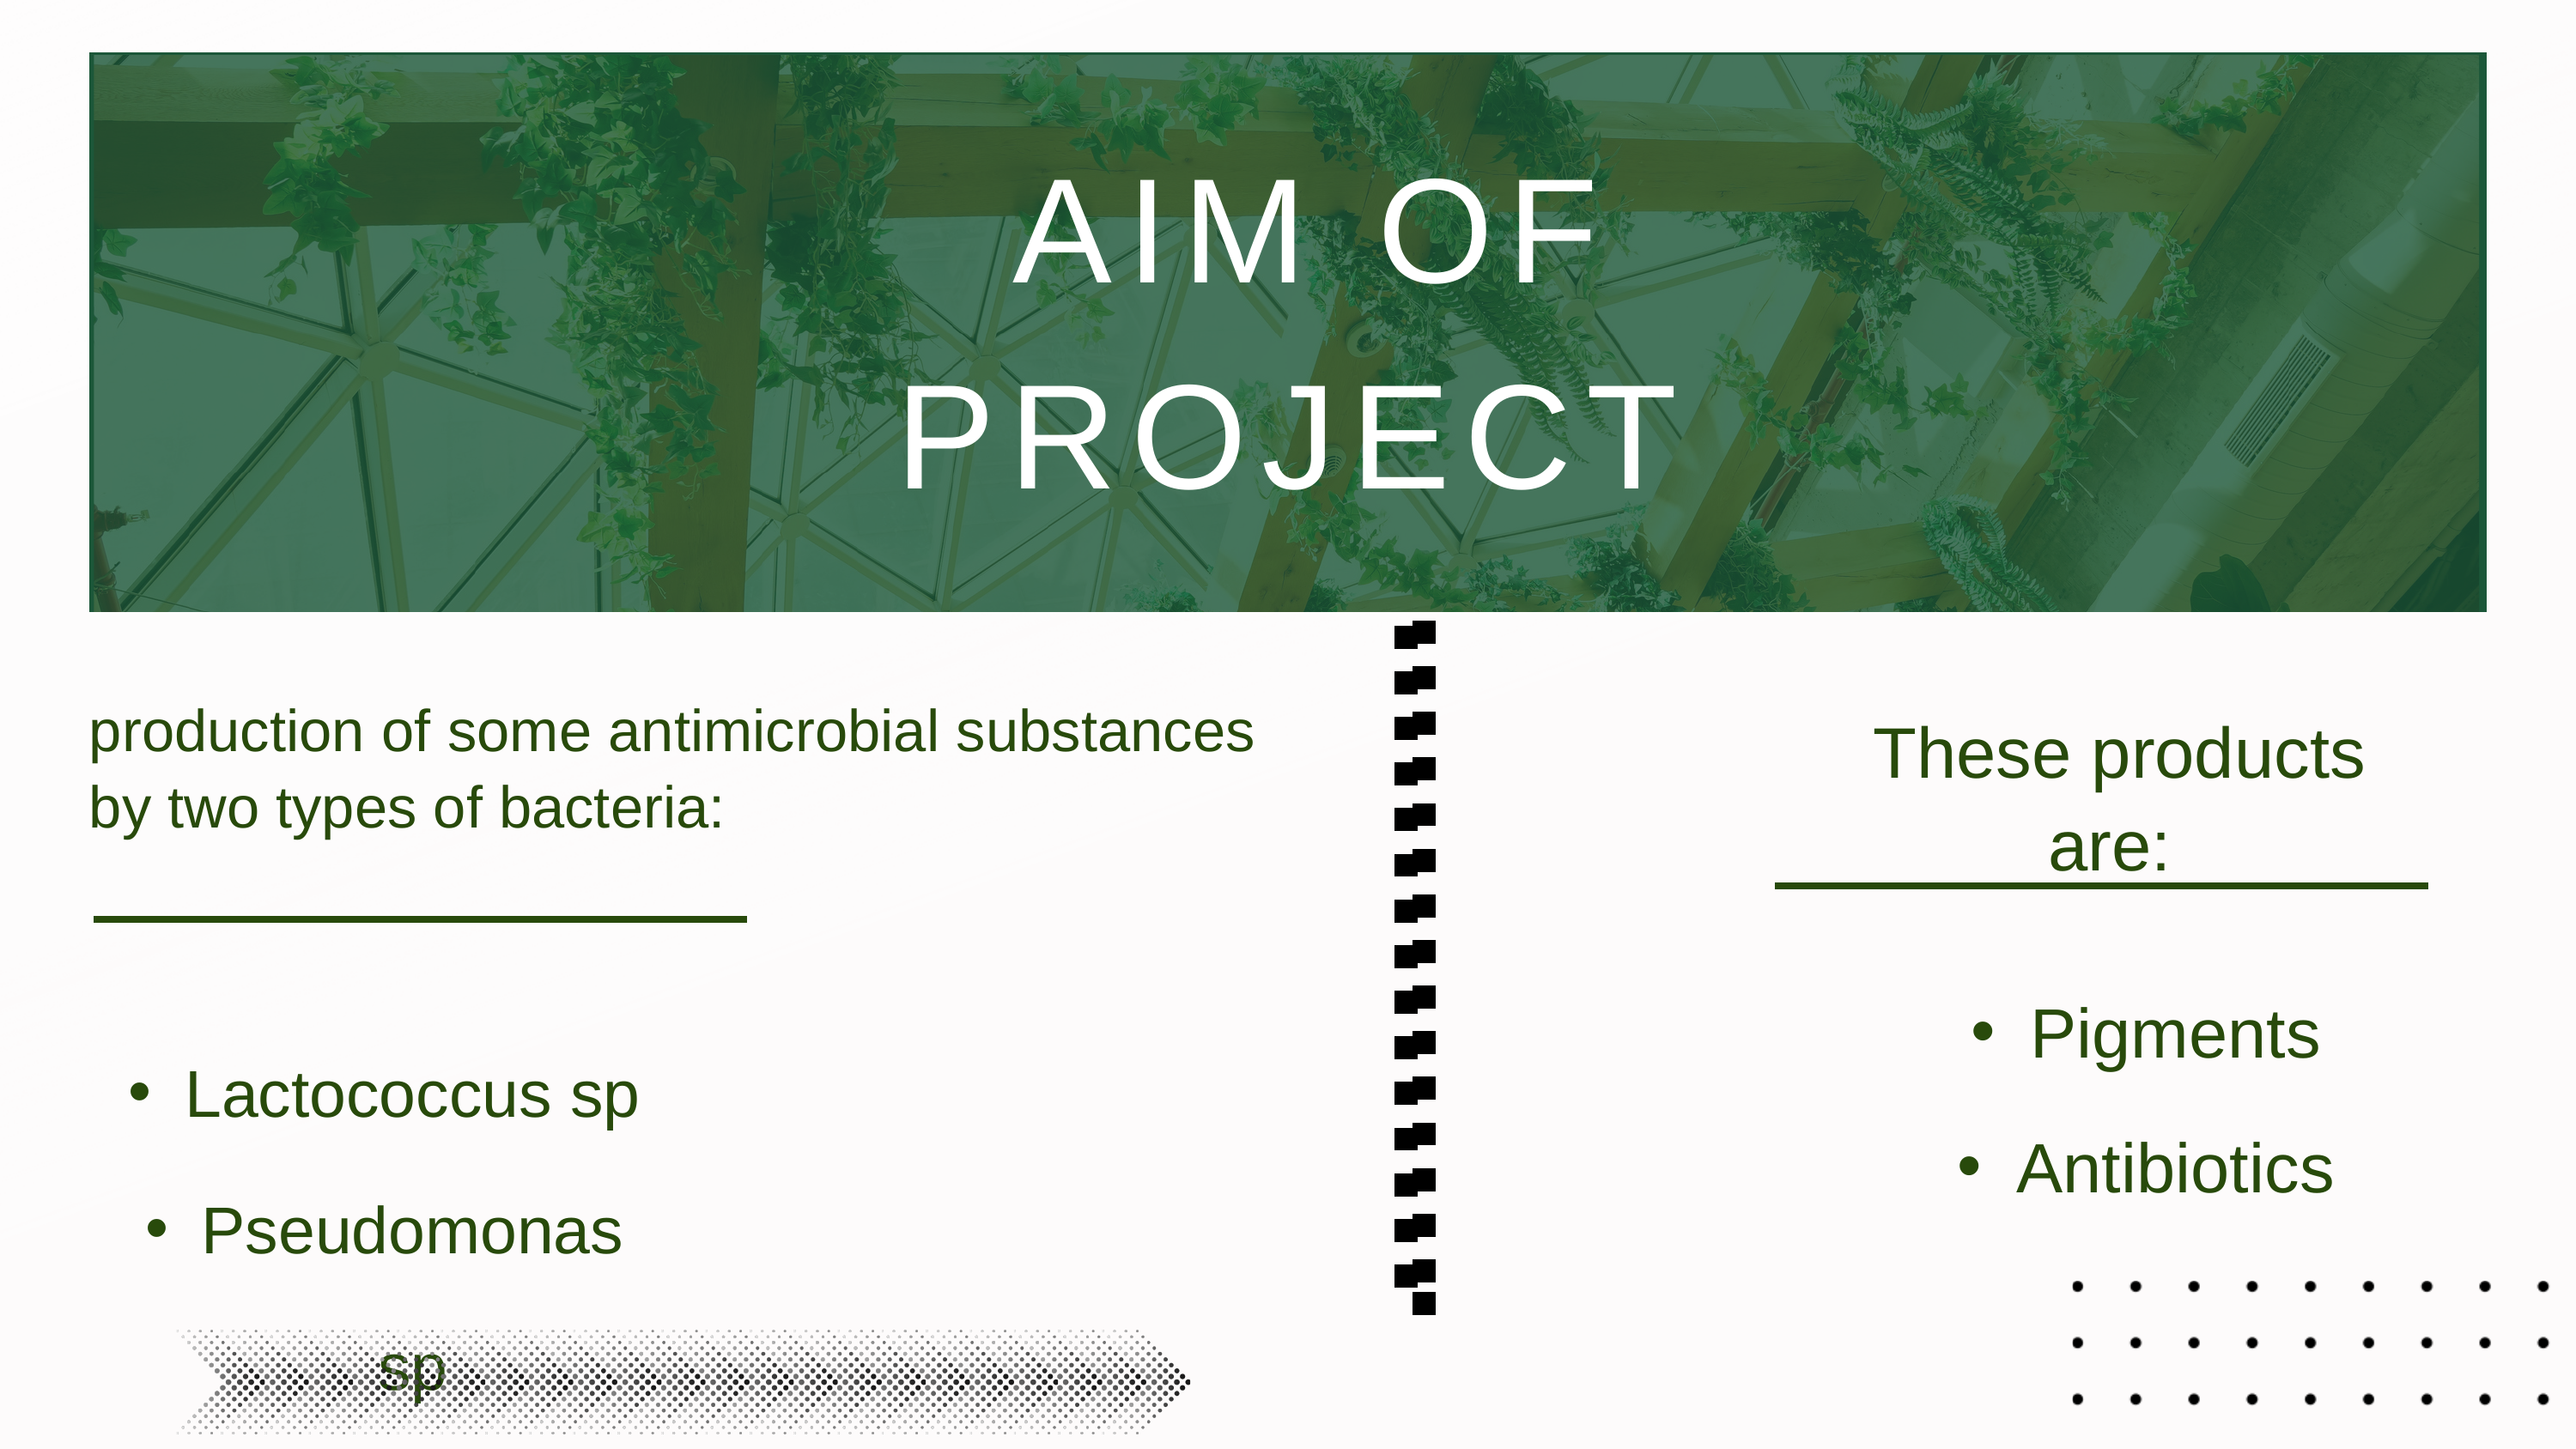

AIM OF PROJECT

production of some antimicrobial substances by two types of bacteria:
These products are:
Pigments
Antibiotics
Lactococcus sp
Pseudomonas sp